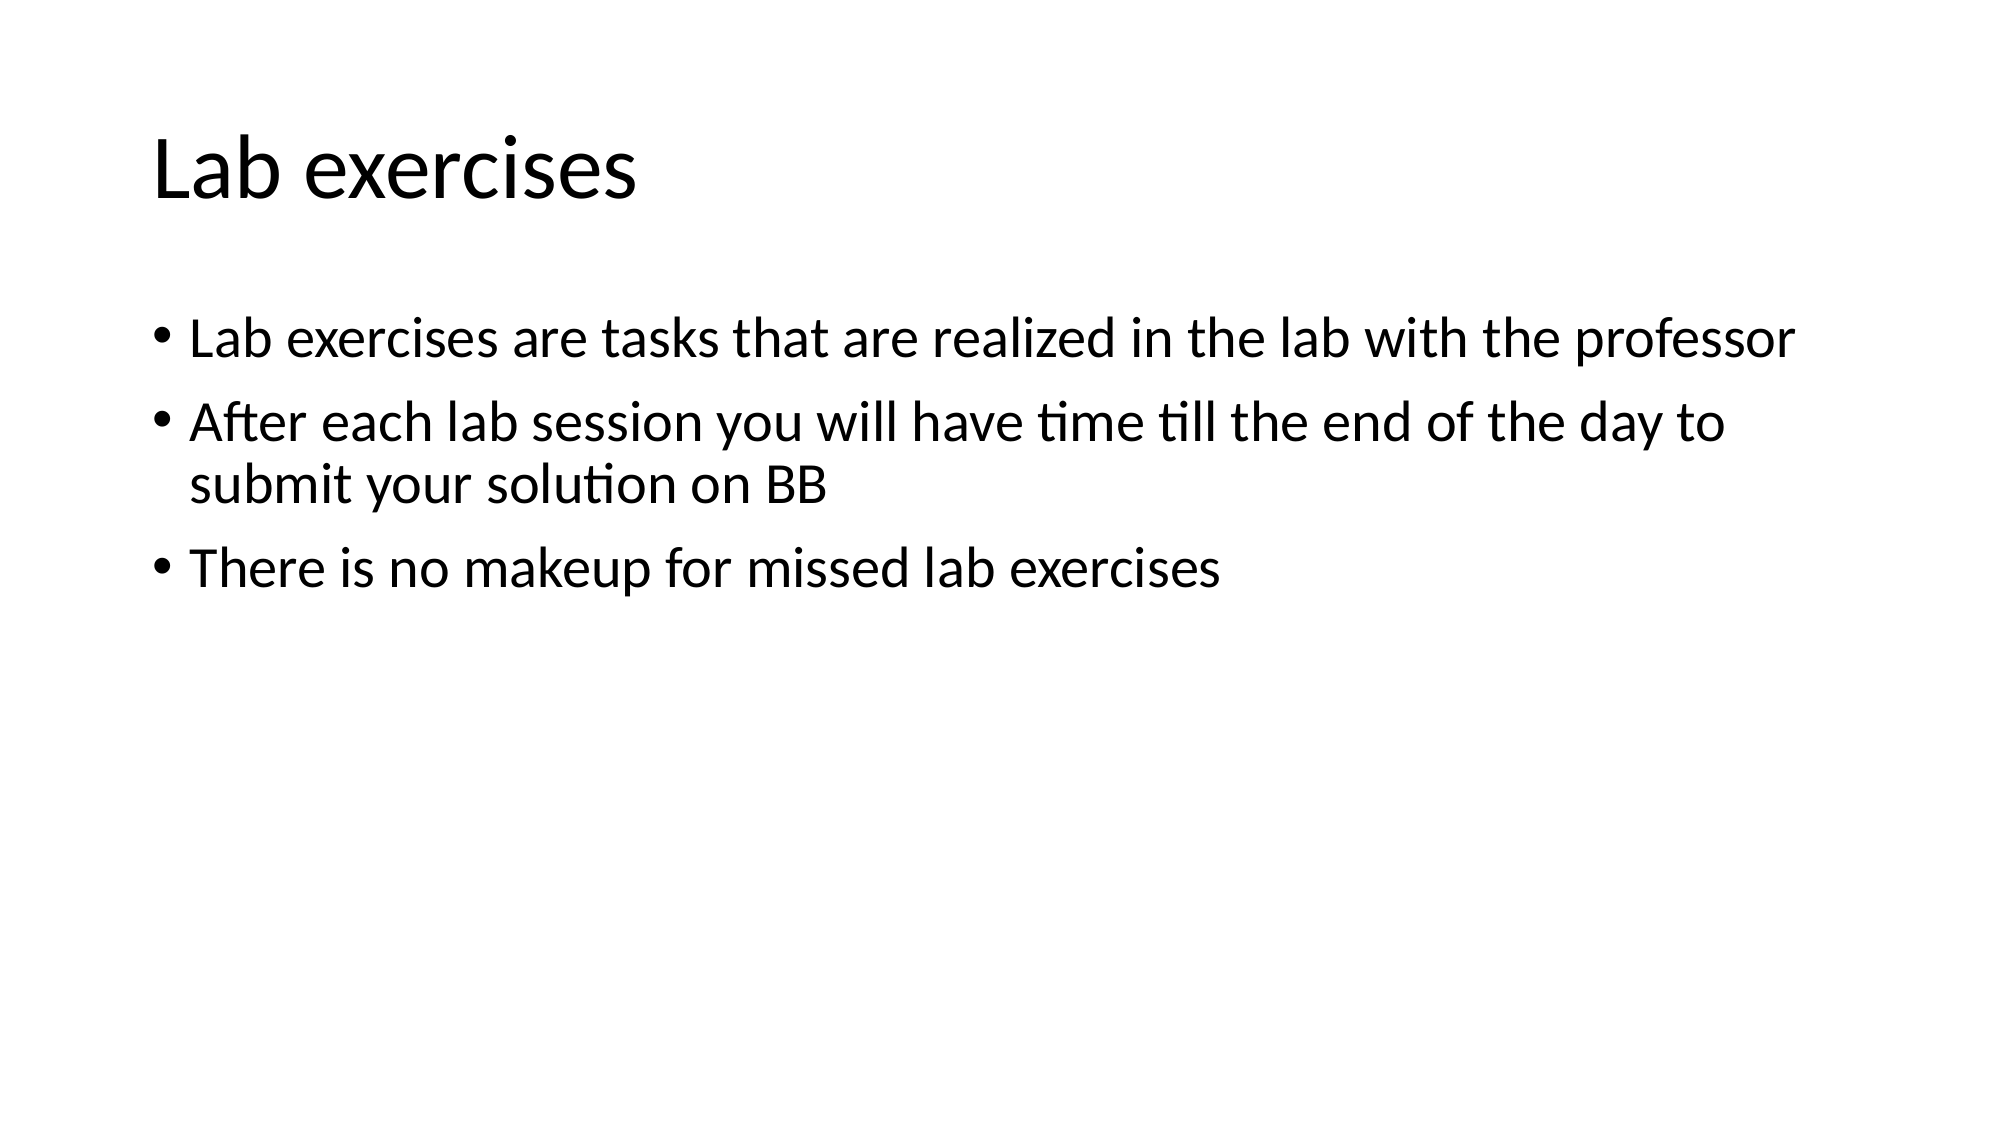

# Lab exercises
Lab exercises are tasks that are realized in the lab with the professor
After each lab session you will have time till the end of the day to submit your solution on BB
There is no makeup for missed lab exercises